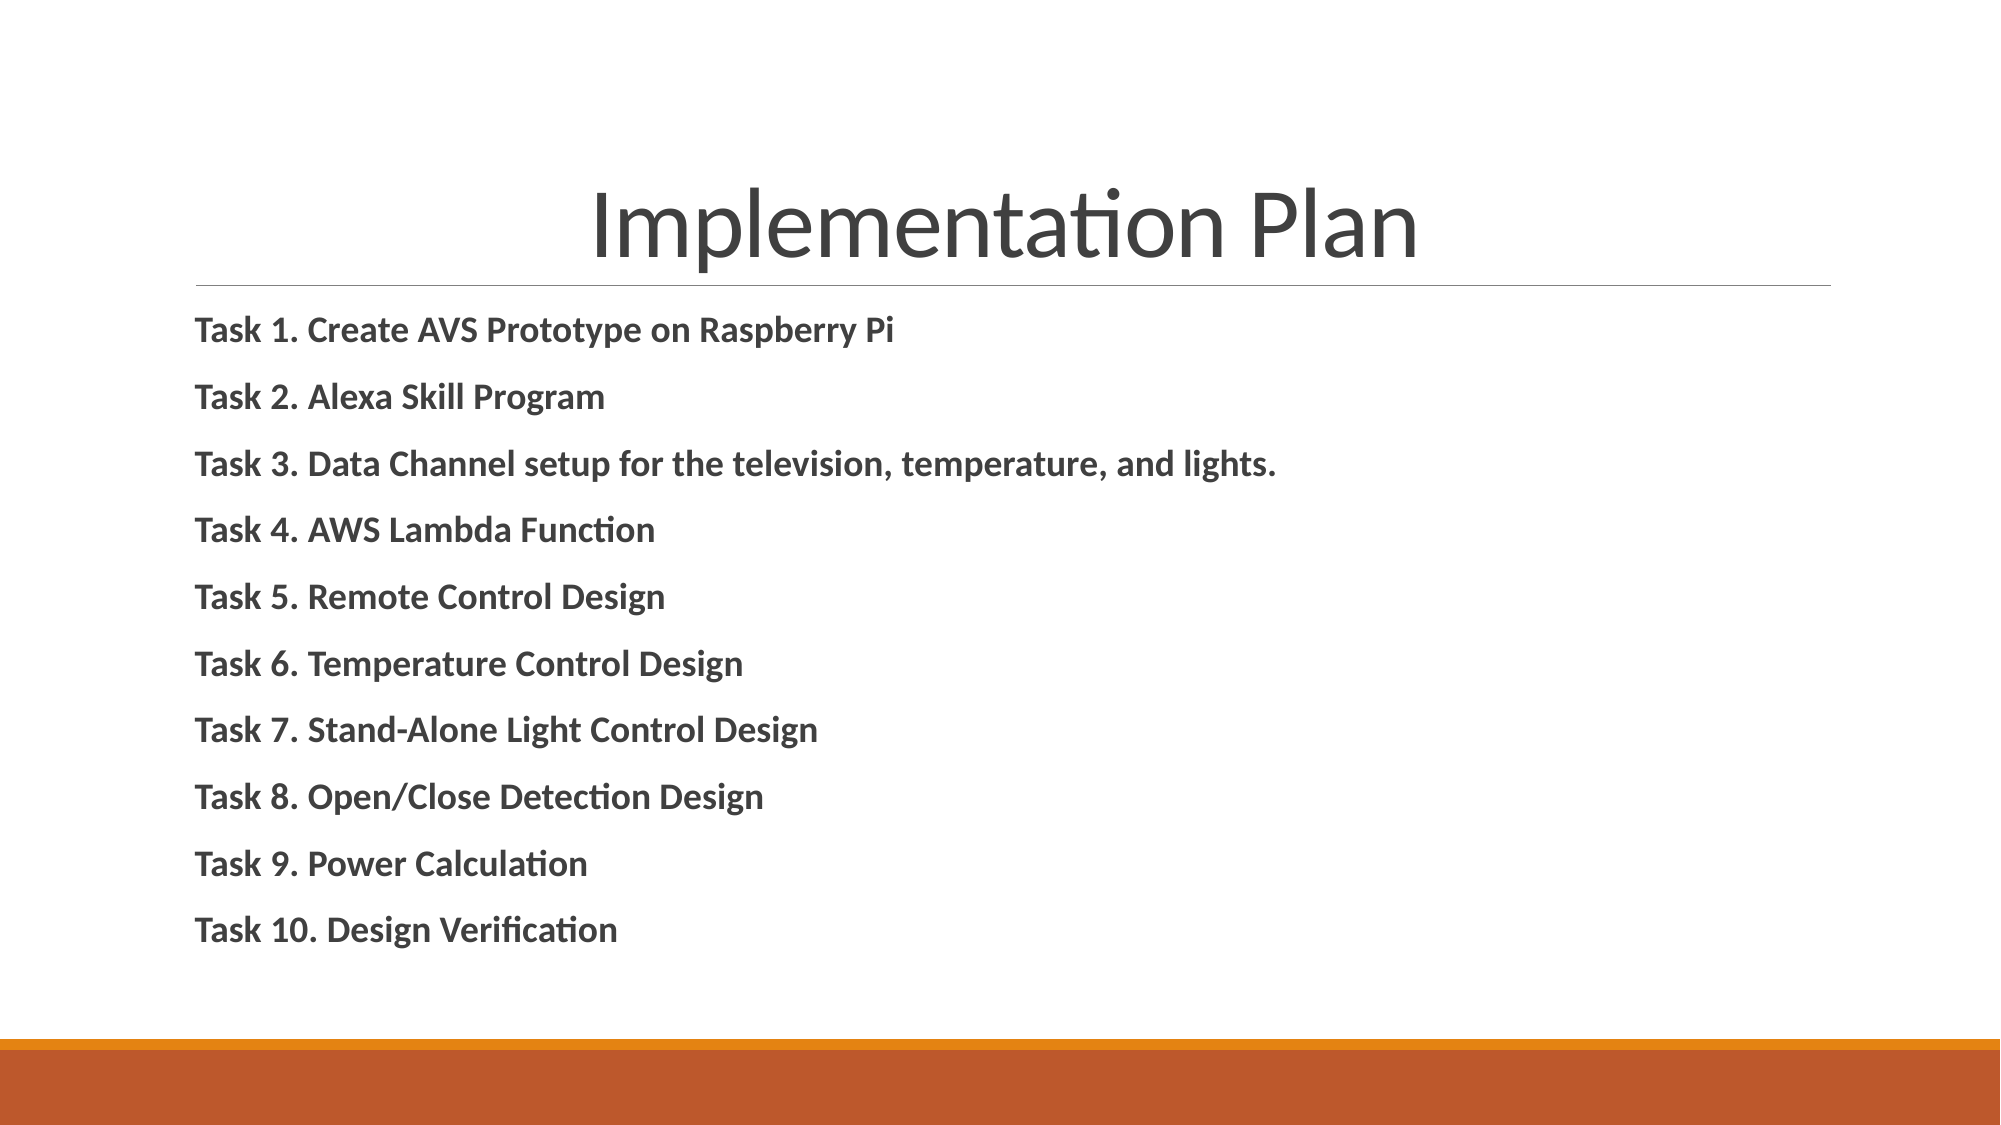

# Implementation Plan
Task 1. Create AVS Prototype on Raspberry Pi
Task 2. Alexa Skill Program
Task 3. Data Channel setup for the television, temperature, and lights.
Task 4. AWS Lambda Function
Task 5. Remote Control Design
Task 6. Temperature Control Design
Task 7. Stand-Alone Light Control Design
Task 8. Open/Close Detection Design
Task 9. Power Calculation
Task 10. Design Verification